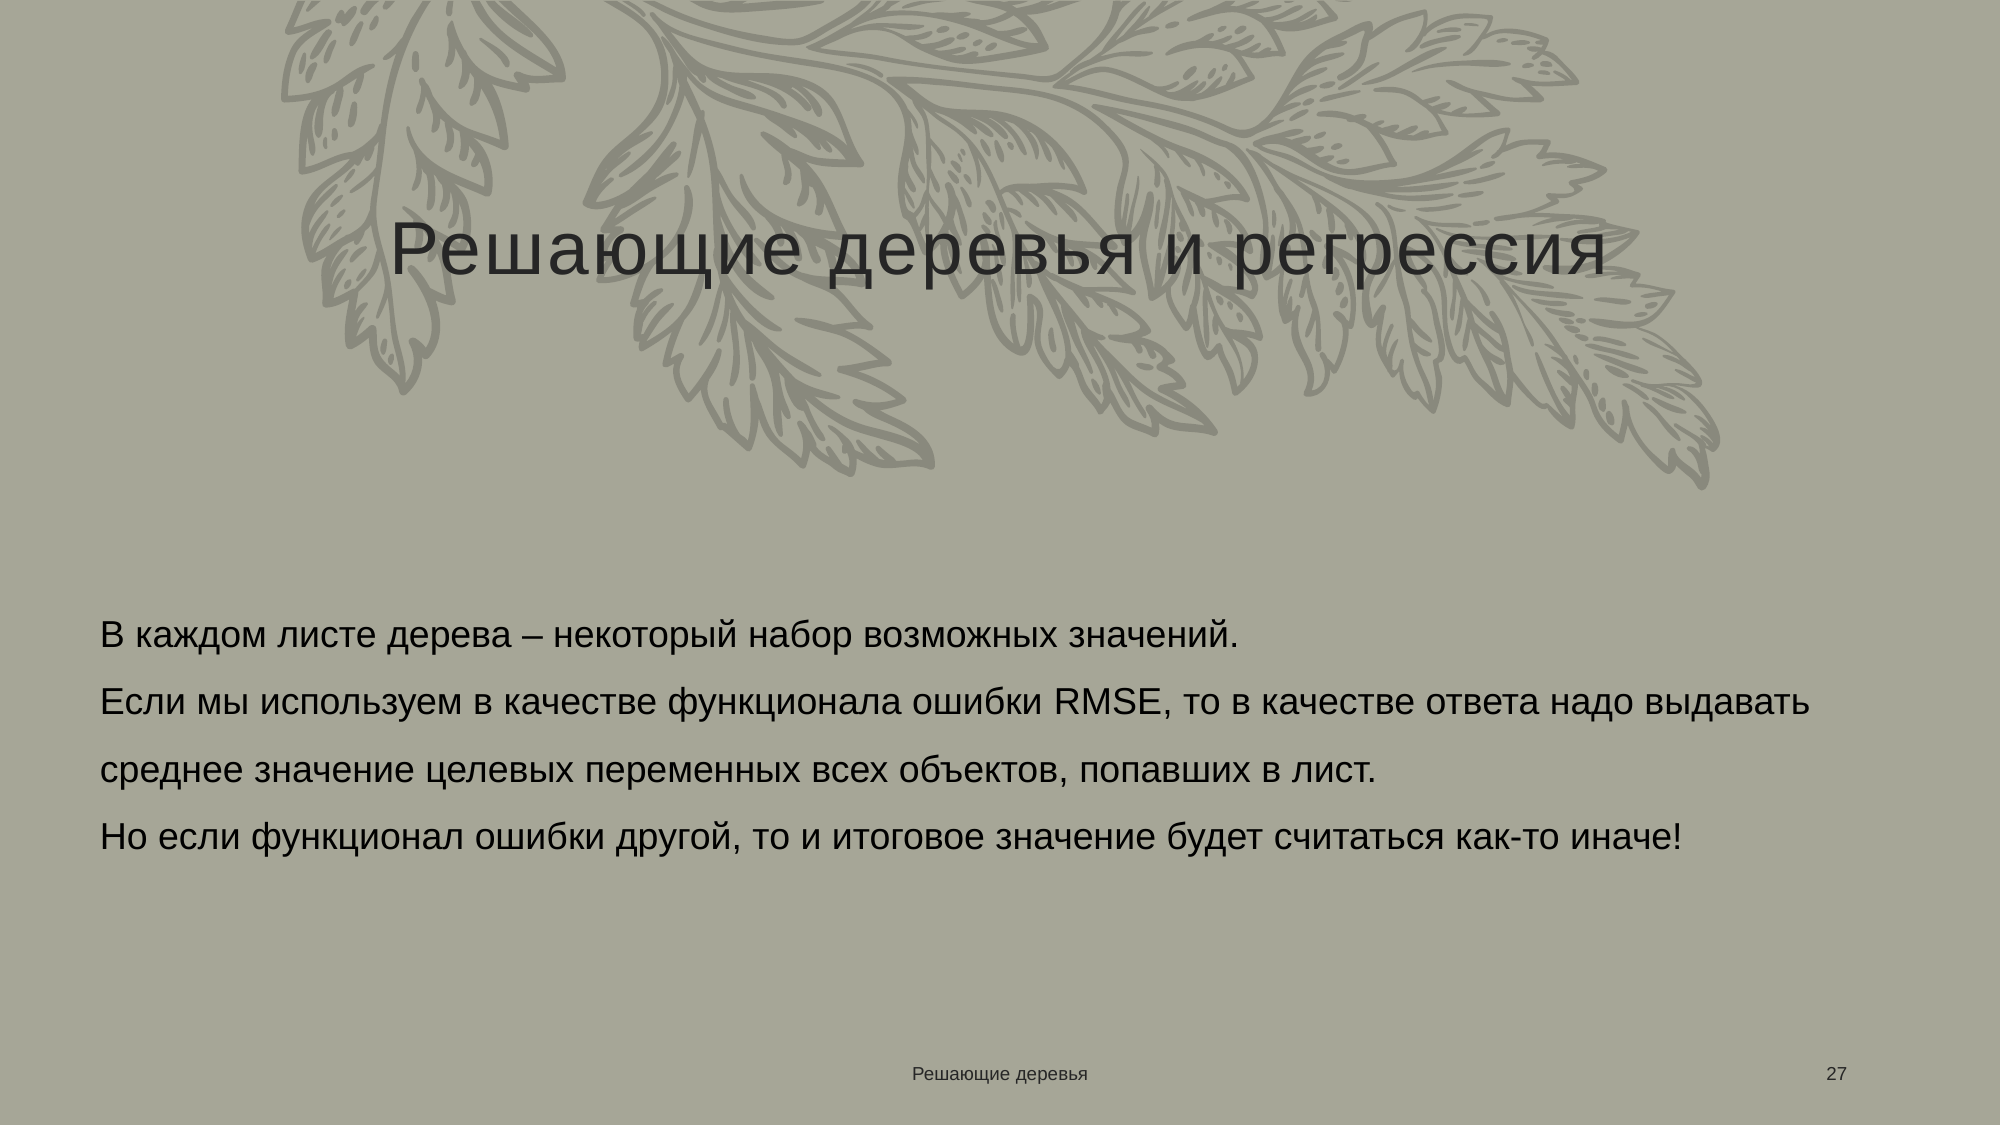

# Решающие деревья и регрессия
В каждом листе дерева – некоторый набор возможных значений.
Если мы используем в качестве функционала ошибки RMSE, то в качестве ответа надо выдавать среднее значение целевых переменных всех объектов, попавших в лист.
Но если функционал ошибки другой, то и итоговое значение будет считаться как-то иначе!
Решающие деревья
27